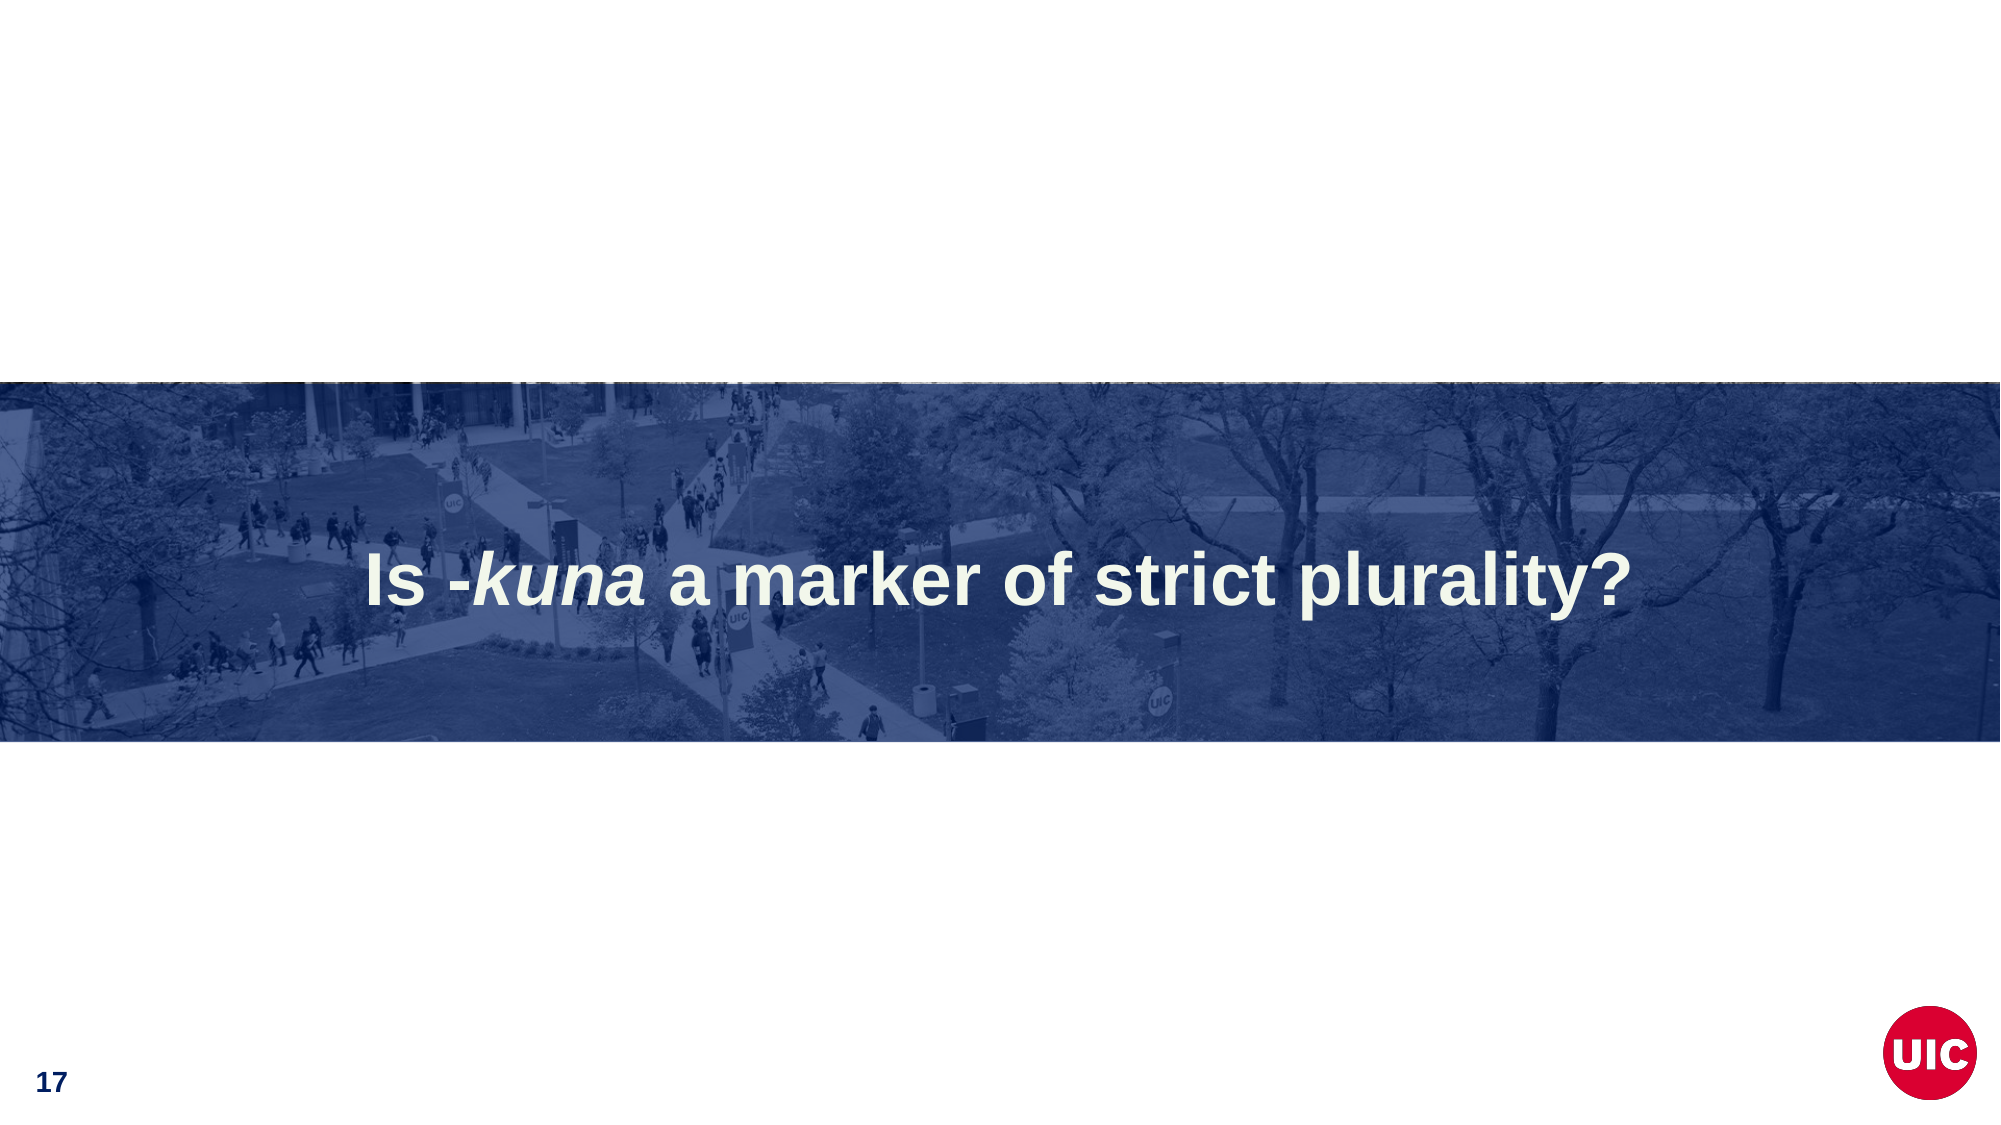

# Is -kuna a marker of strict plurality?